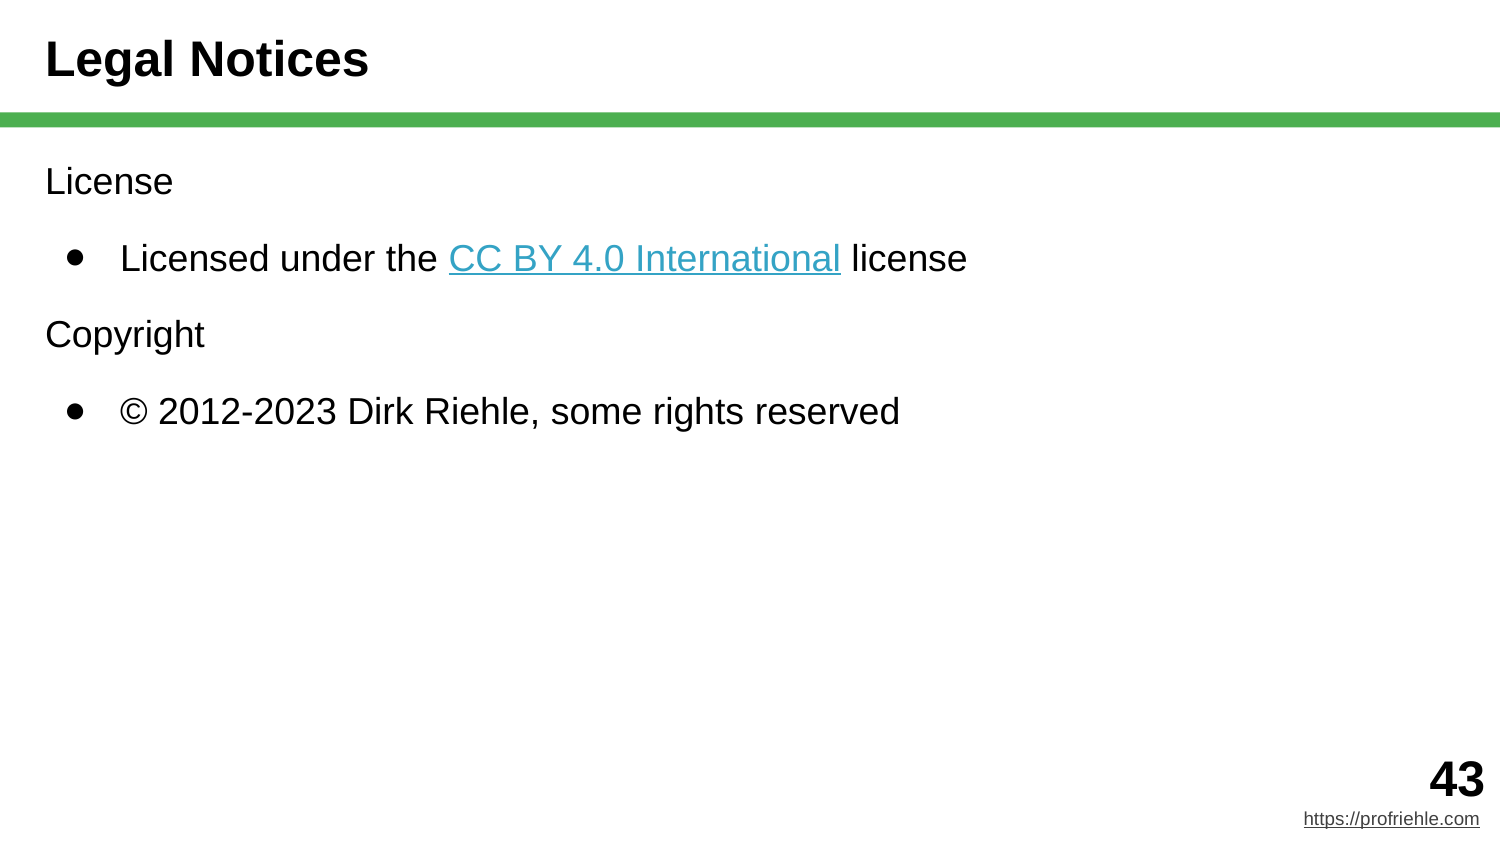

# Legal Notices
License
Licensed under the CC BY 4.0 International license
Copyright
© 2012-2023 Dirk Riehle, some rights reserved

43
https://profriehle.com